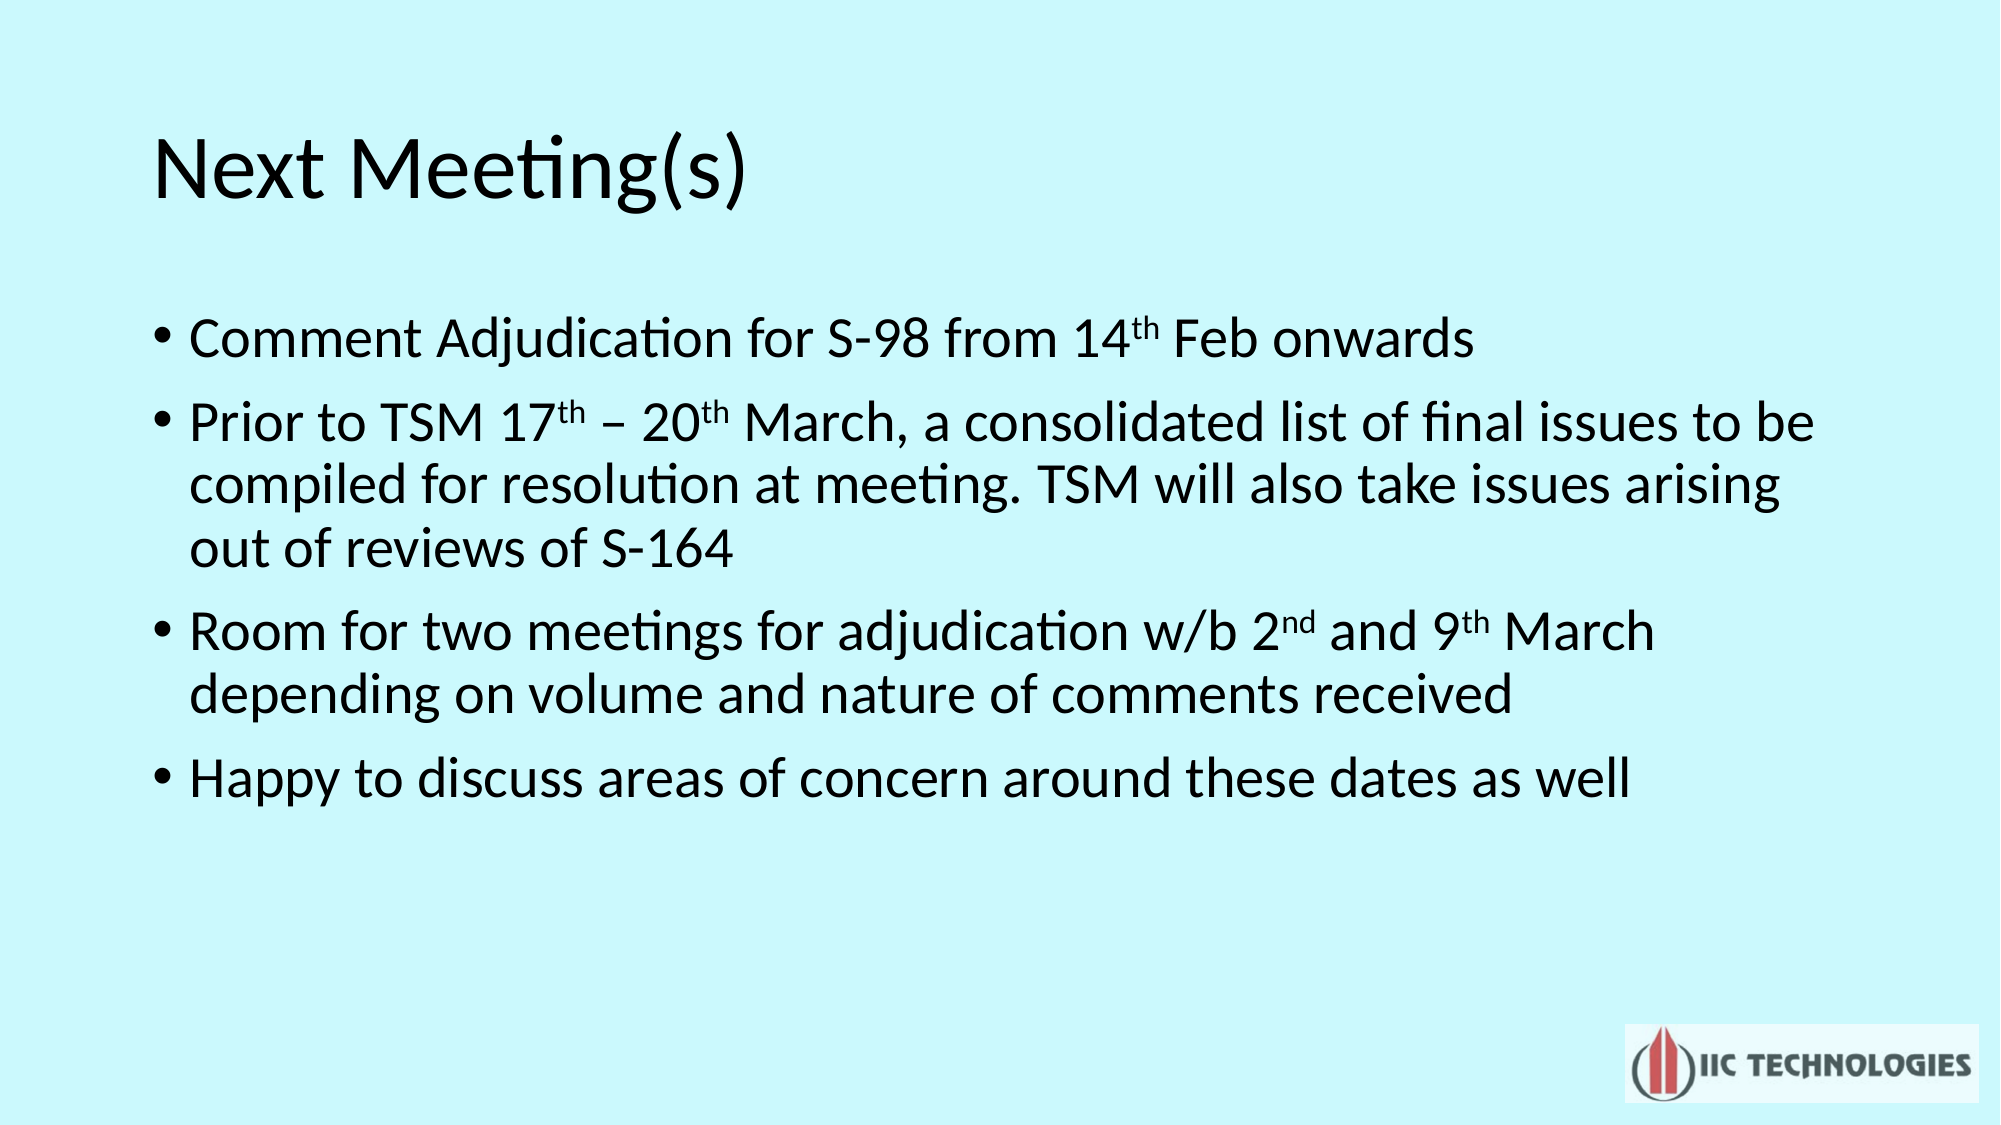

# Next Meeting(s)
Comment Adjudication for S-98 from 14th Feb onwards
Prior to TSM 17th – 20th March, a consolidated list of final issues to be compiled for resolution at meeting. TSM will also take issues arising out of reviews of S-164
Room for two meetings for adjudication w/b 2nd and 9th March depending on volume and nature of comments received
Happy to discuss areas of concern around these dates as well